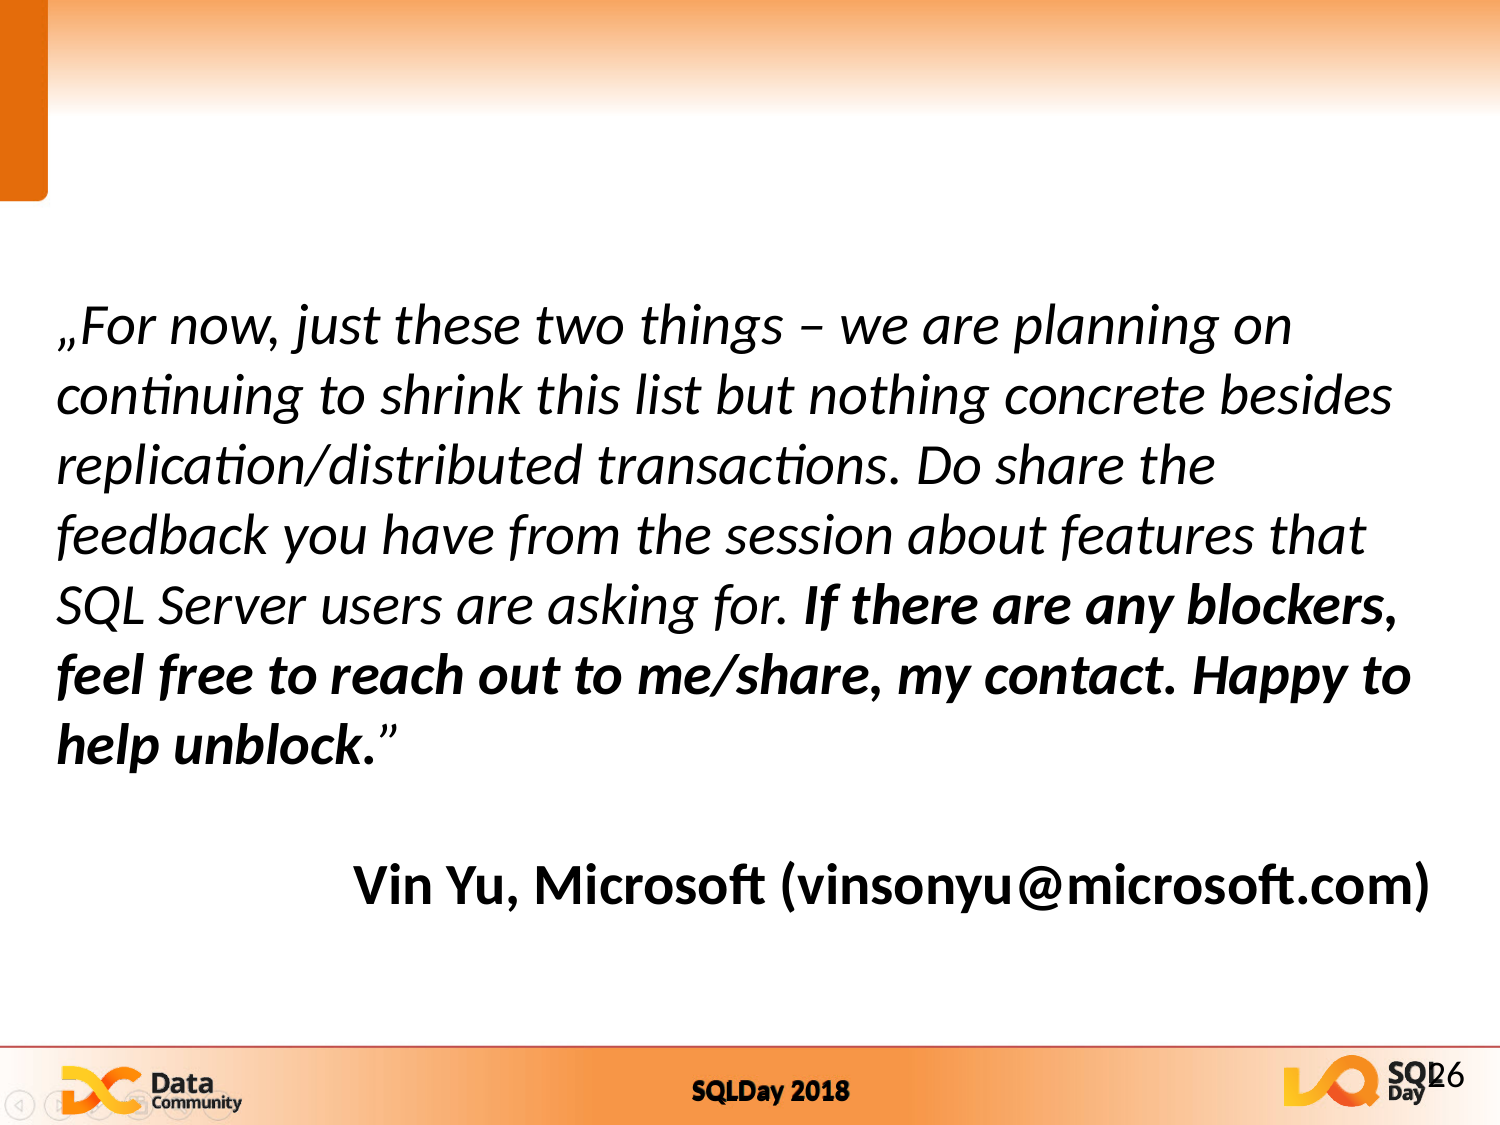

„For now, just these two things – we are planning on continuing to shrink this list but nothing concrete besides replication/distributed transactions. Do share the feedback you have from the session about features that SQL Server users are asking for. If there are any blockers, feel free to reach out to me/share, my contact. Happy to help unblock.”

Vin Yu, Microsoft (vinsonyu@microsoft.com)
26